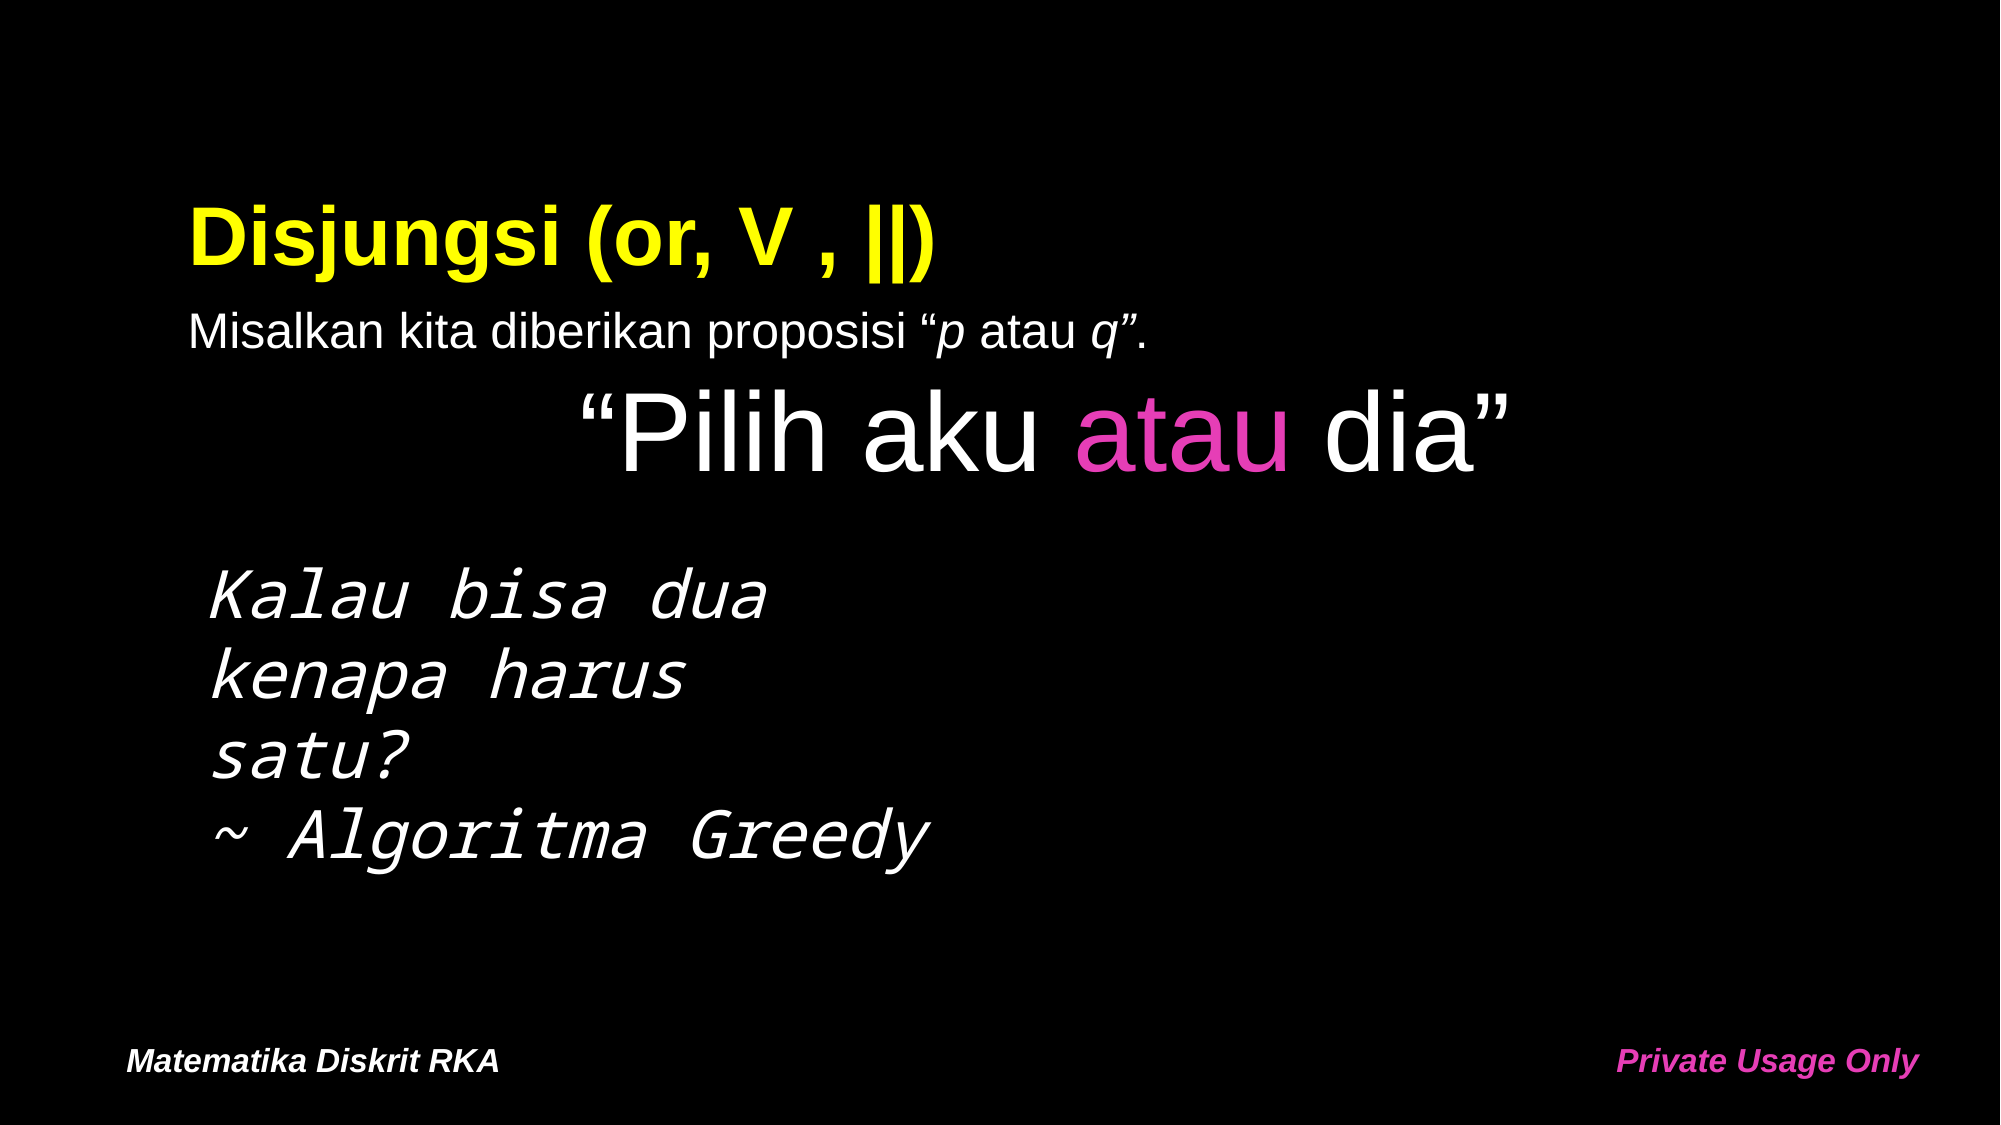

# Disjungsi (or, V , ||)
Misalkan kita diberikan proposisi “p atau q”.

“Pilih aku atau dia”
Kalau bisa dua
kenapa harus
satu?
~ Algoritma Greedy
Matematika Diskrit RKA
Private Usage Only